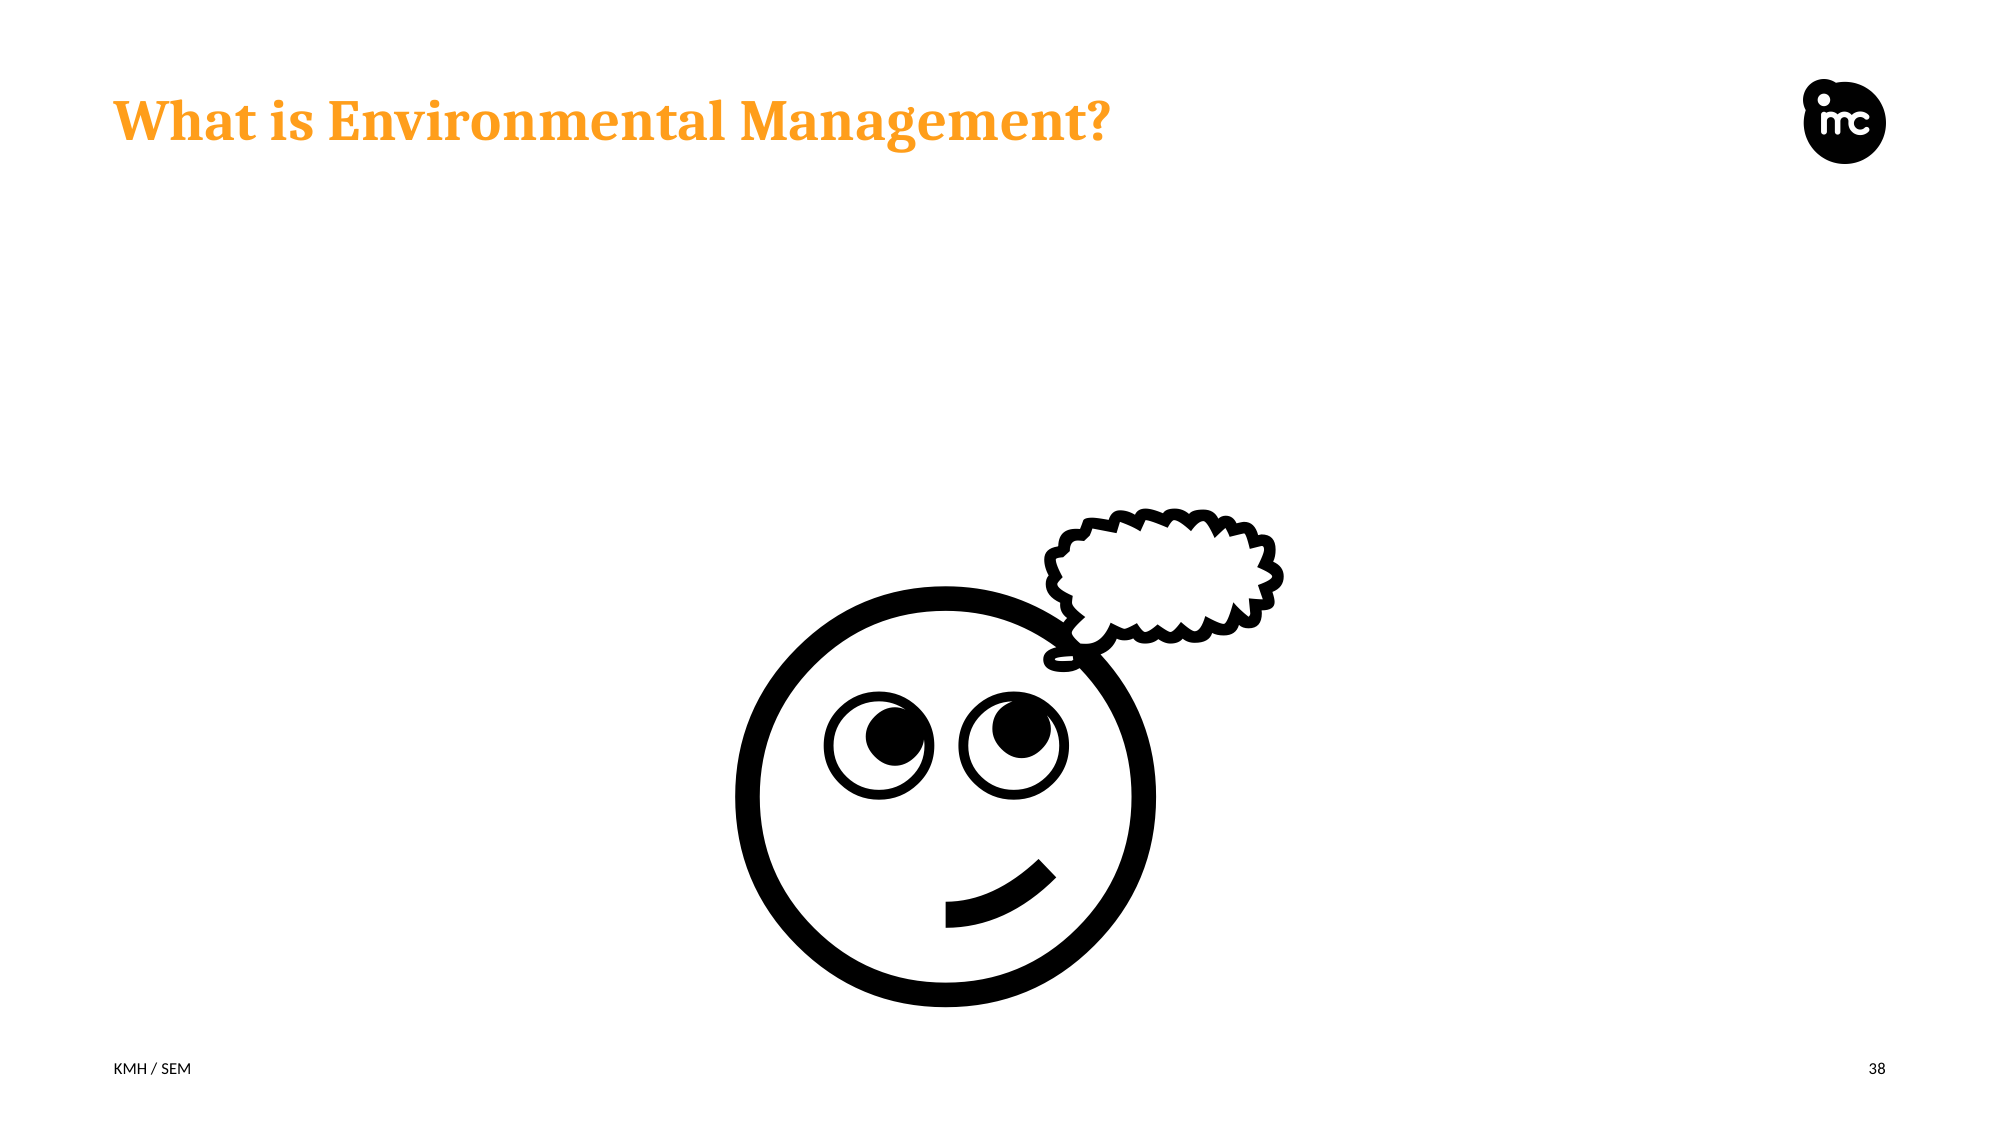

# What is Environmental Management?
🤔
KMH / SEM

38